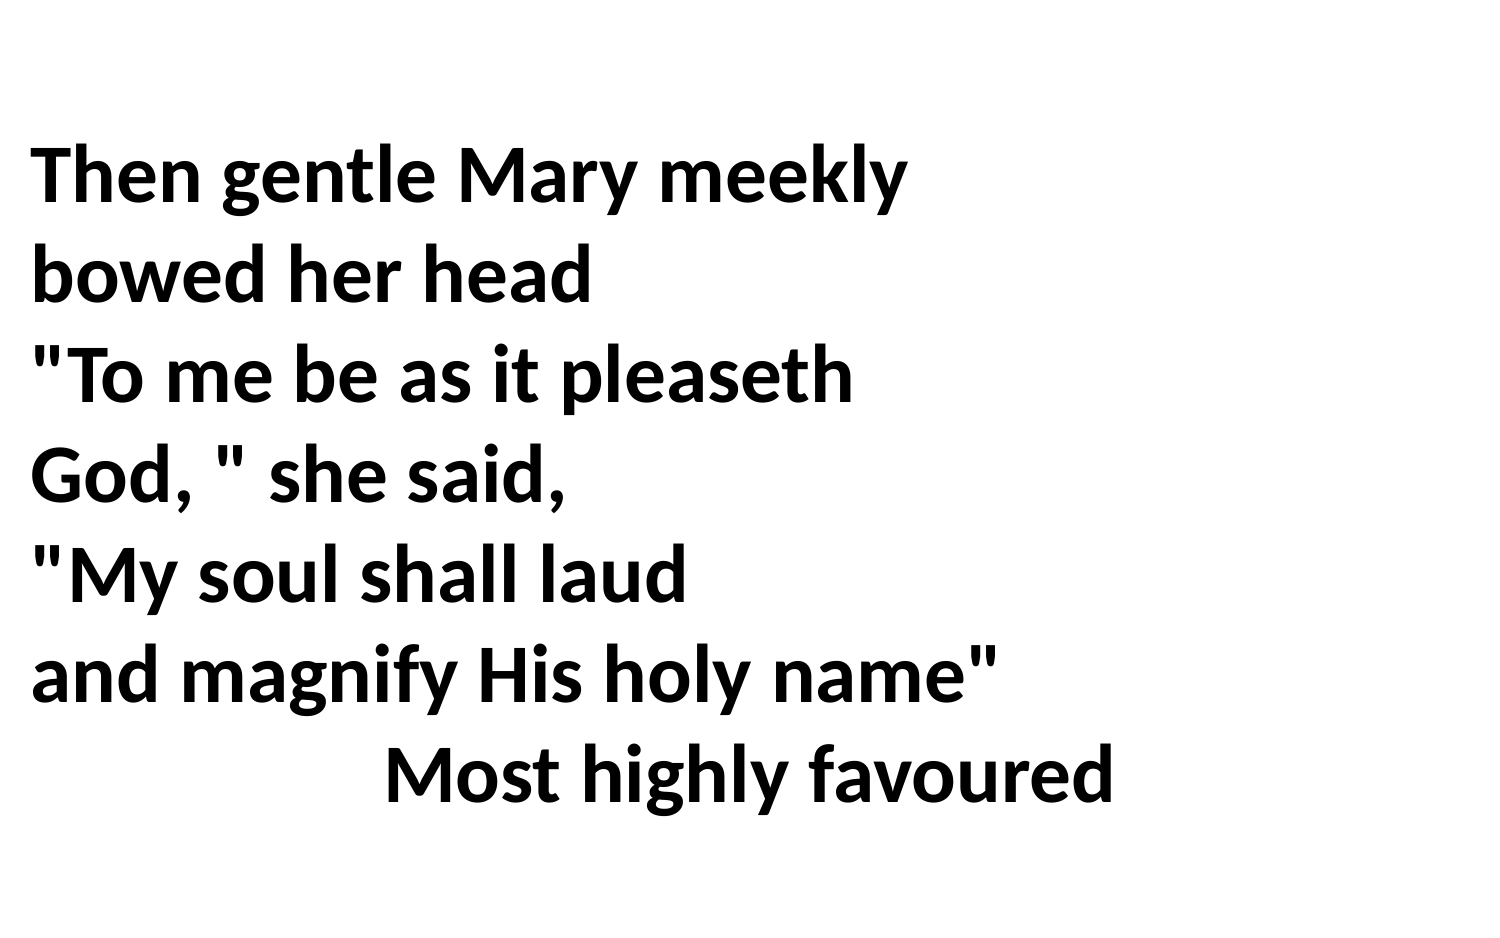

Then gentle Mary meekly
bowed her head
"To me be as it pleaseth
God, " she said,
"My soul shall laud
and magnify His holy name"
Most highly favoured